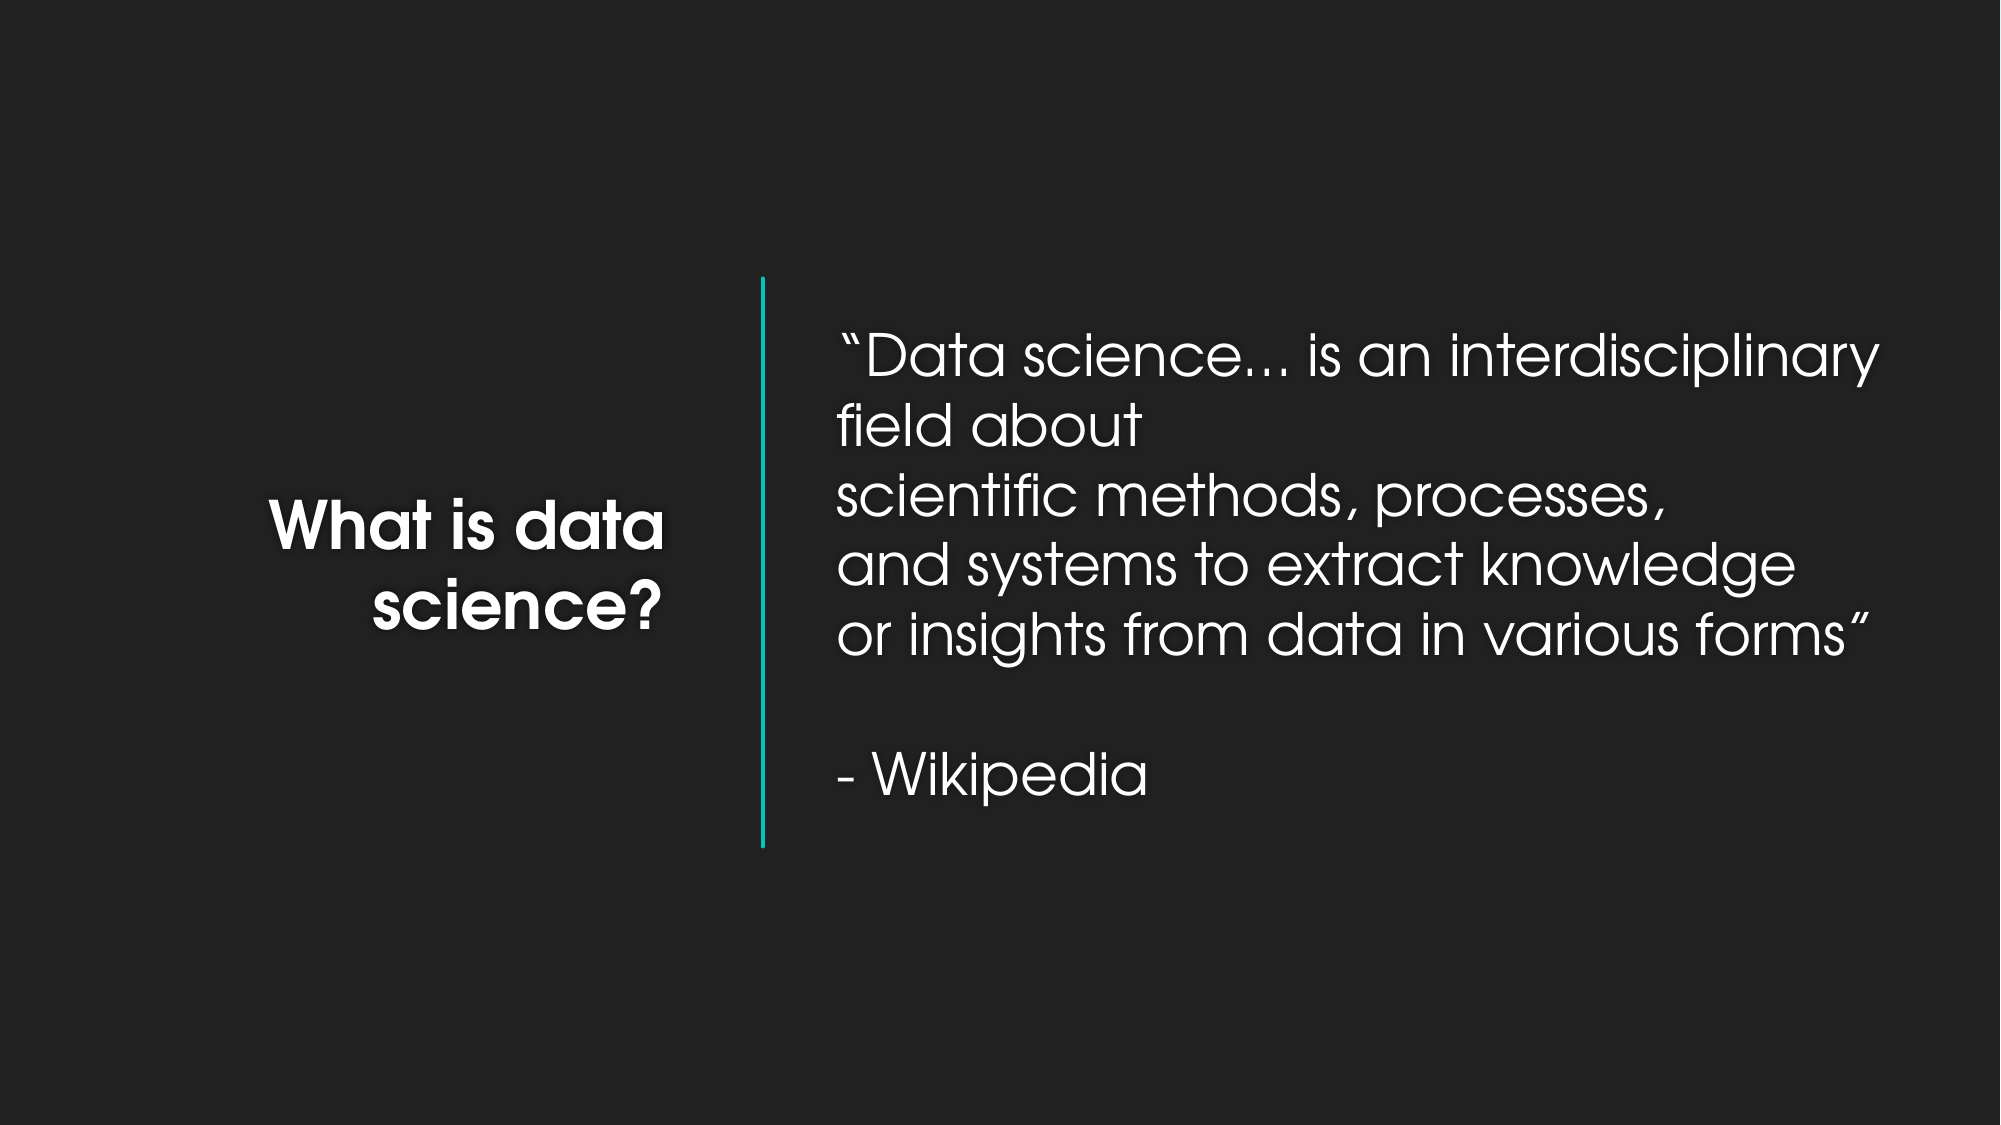

“Data science… is an interdisciplinary field about
scientific methods, processes,
and systems to extract knowledge
or insights from data in various forms”
- Wikipedia
# What is data science?